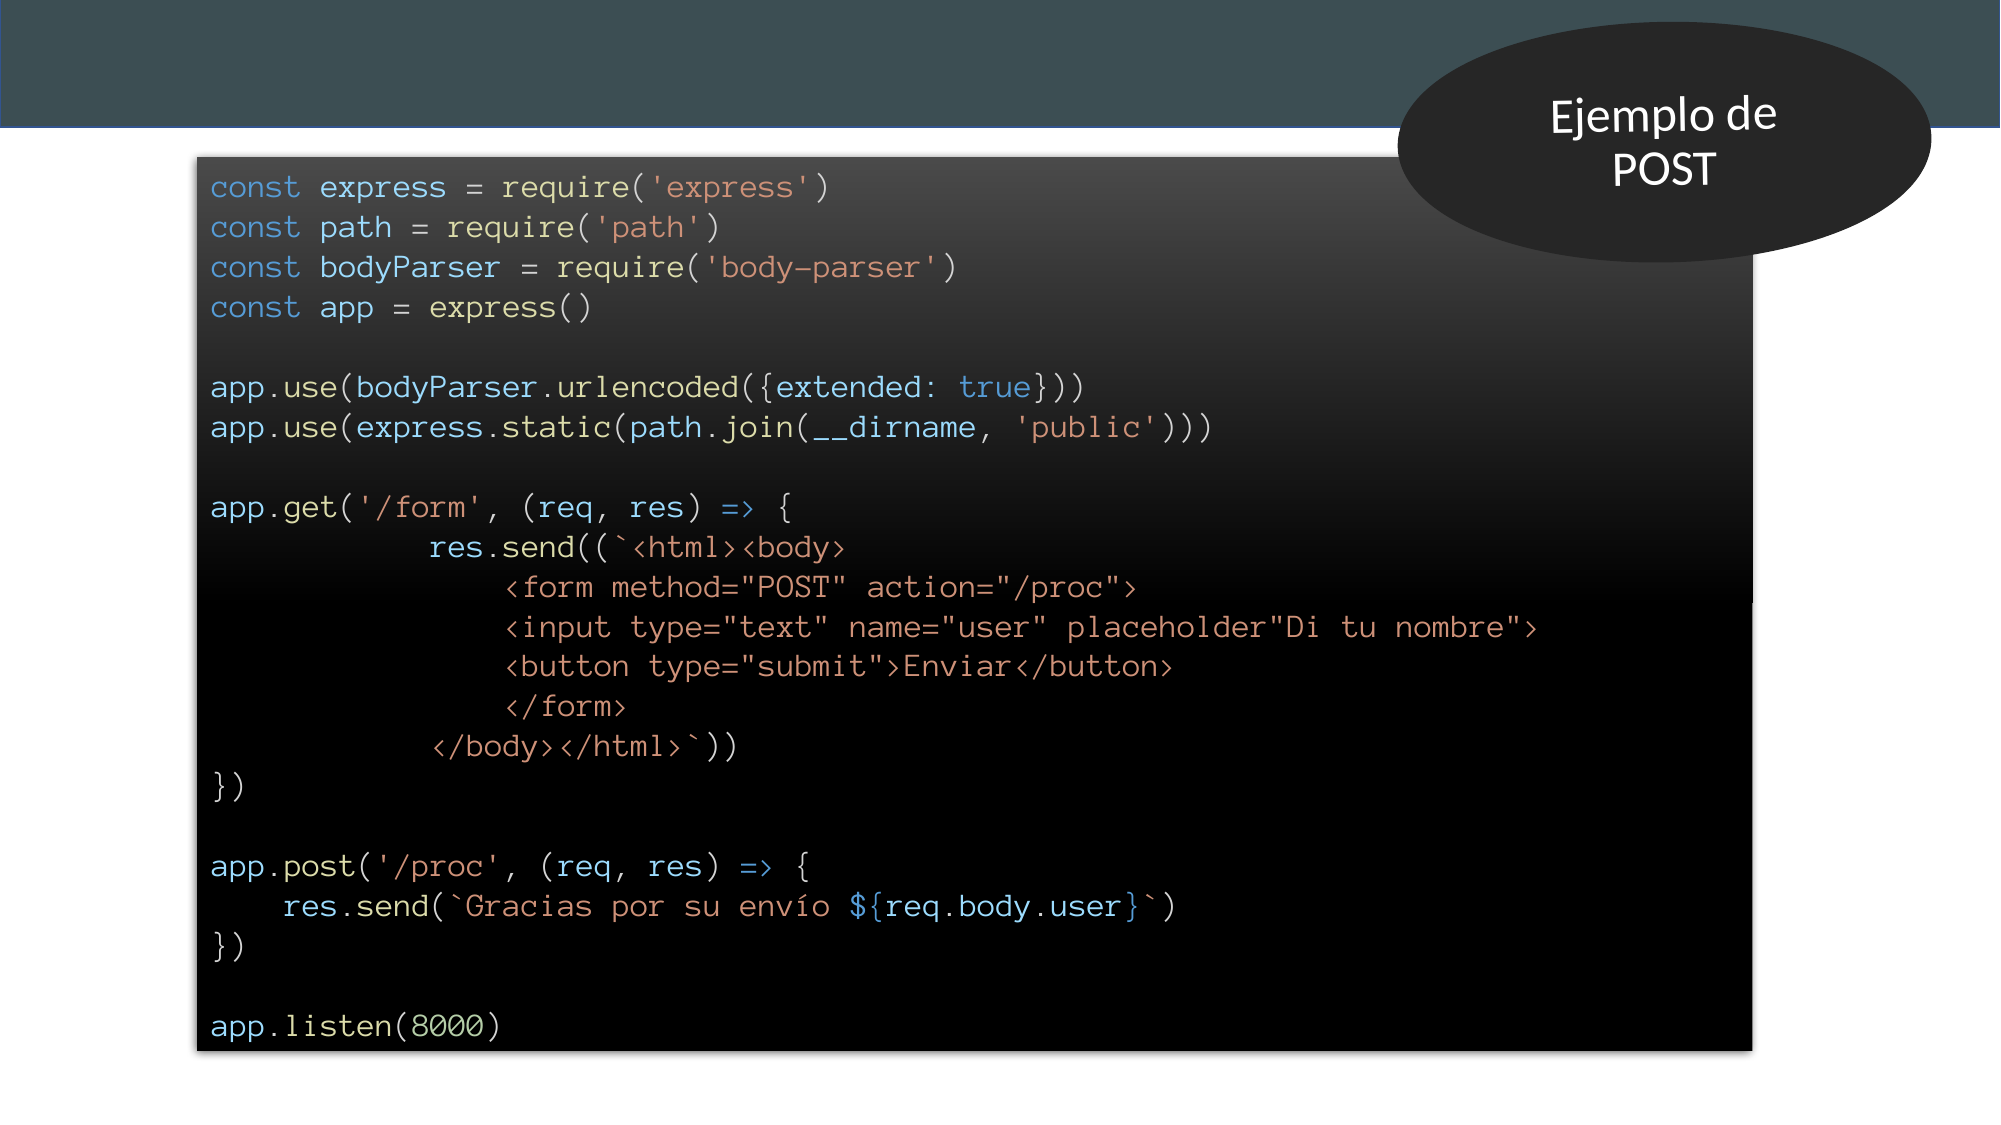

Ejemplo de POST
const express = require('express')
const path = require('path')
const bodyParser = require('body-parser')
const app = express()
app.use(bodyParser.urlencoded({extended: true}))
app.use(express.static(path.join(__dirname, 'public')))
app.get('/form', (req, res) => {
            res.send((`<html><body>
                <form method="POST" action="/proc">
                <input type="text" name="user" placeholder"Di tu nombre">
                <button type="submit">Enviar</button>
                </form>
            </body></html>`))
})
app.post('/proc', (req, res) => {
    res.send(`Gracias por su envío ${req.body.user}`)
})
app.listen(8000)